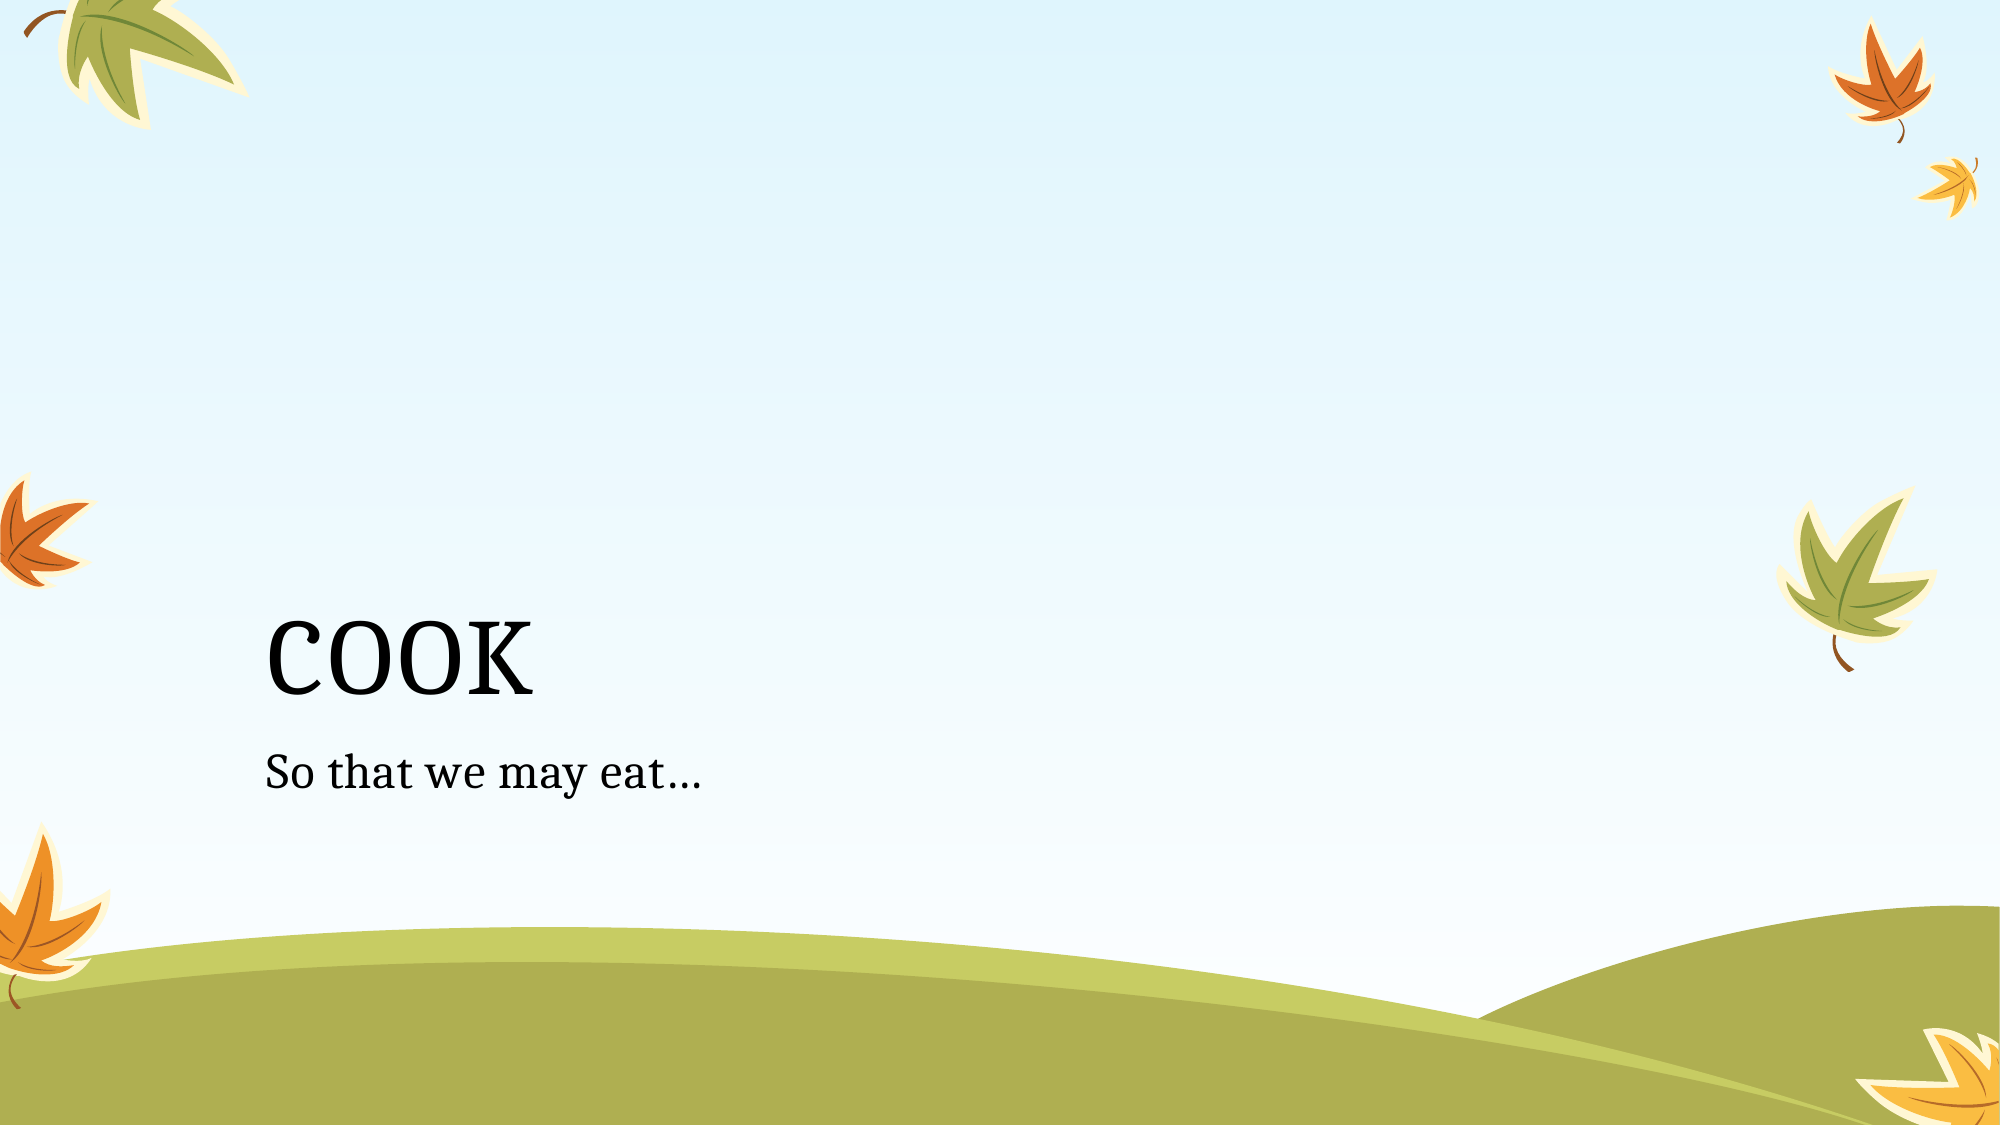

# COOK
So that we may eat…